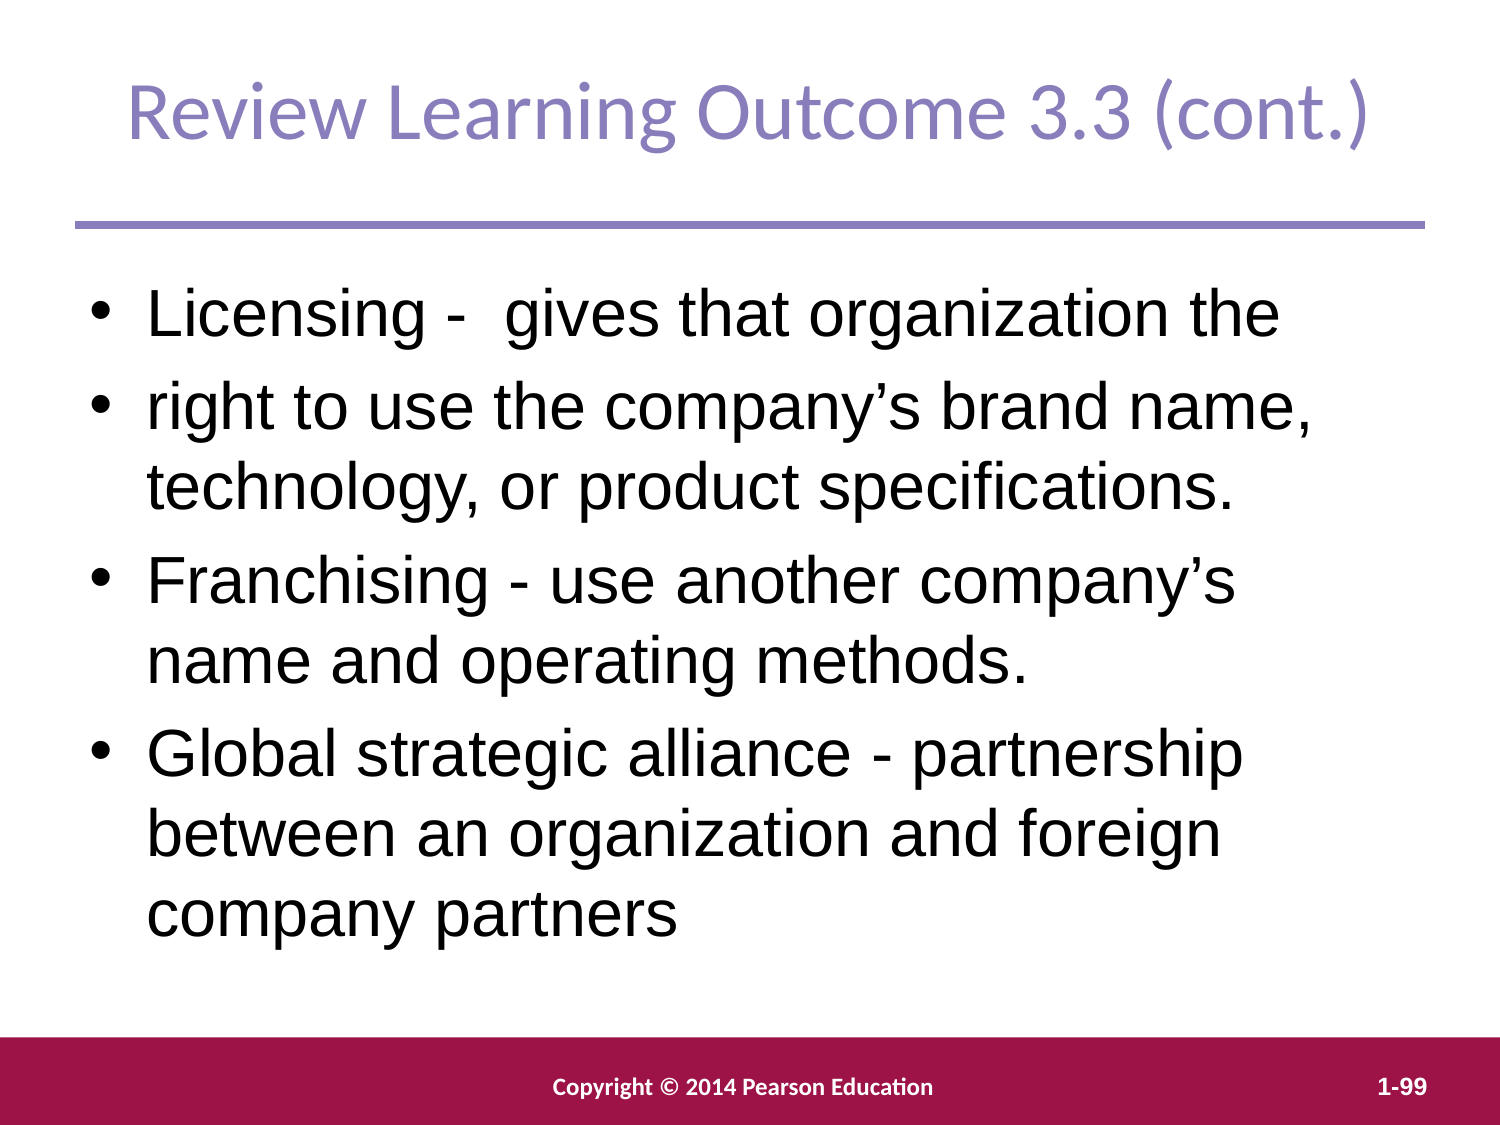

Review Learning Outcome 3.3 (cont.)
Licensing -  gives that organization the
right to use the company’s brand name, technology, or product specifications.
Franchising - use another company’s name and operating methods.
Global strategic alliance - partnership between an organization and foreign company partners